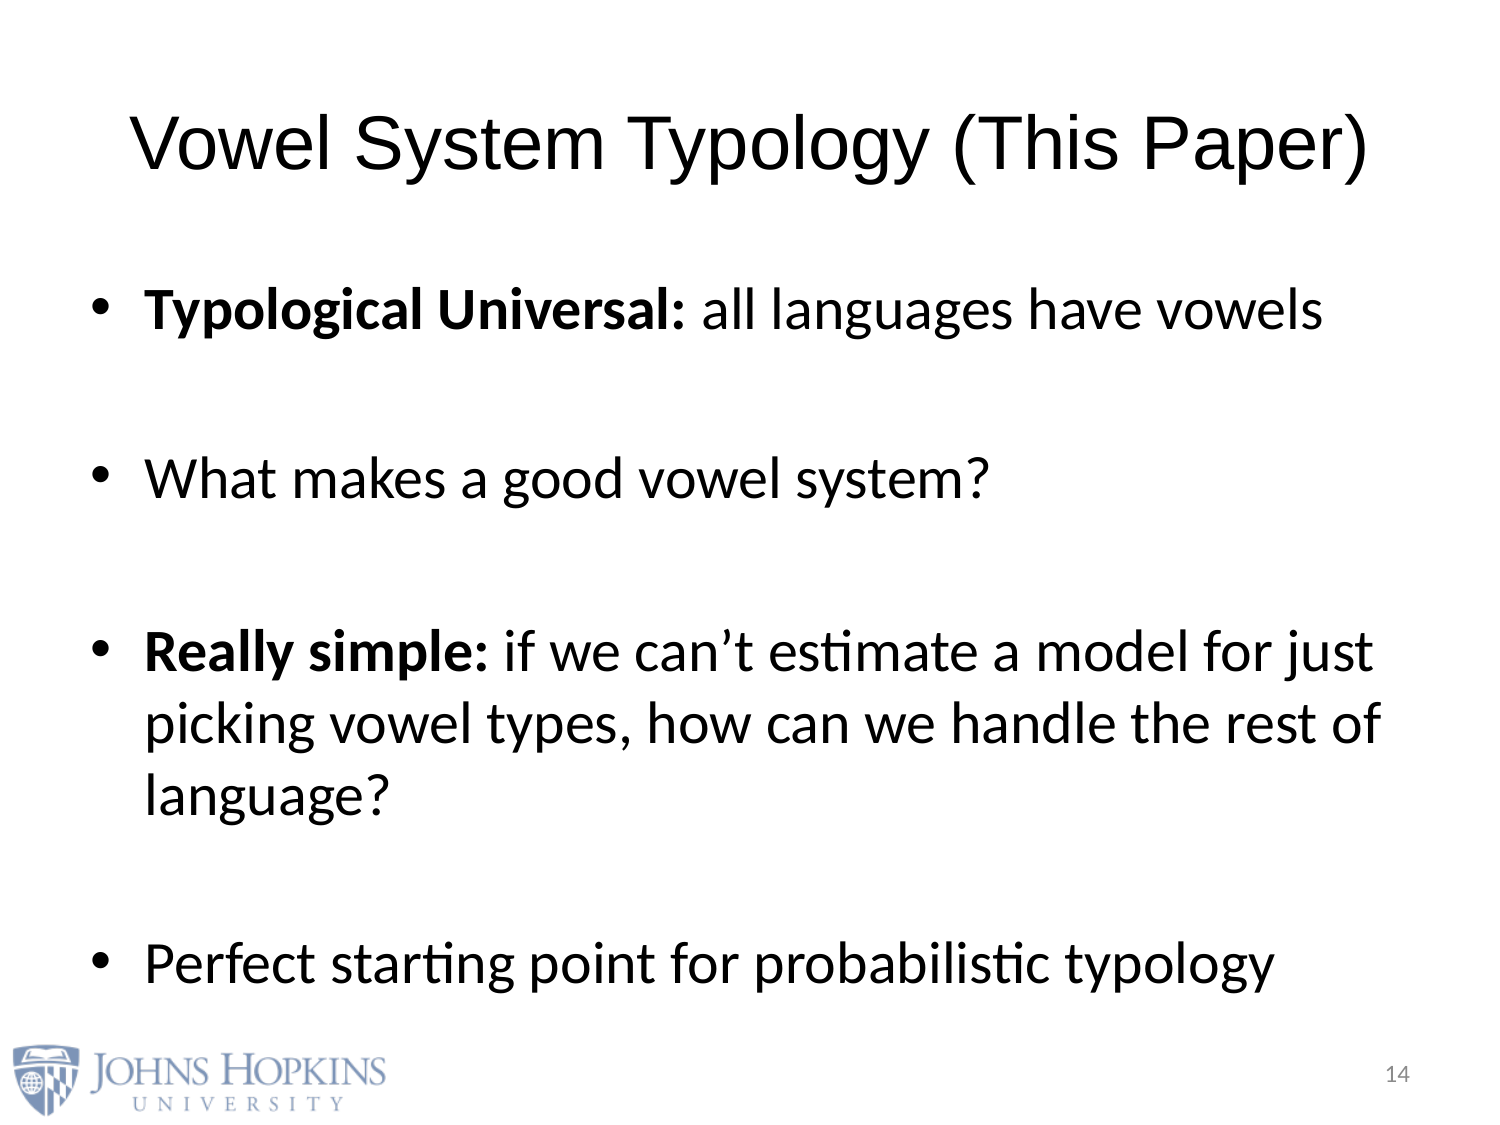

# Vowel System Typology (This Paper)
Typological Universal: all languages have vowels

What makes a good vowel system?

Really simple: if we can’t estimate a model for just picking vowel types, how can we handle the rest of language?

Perfect starting point for probabilistic typology
14